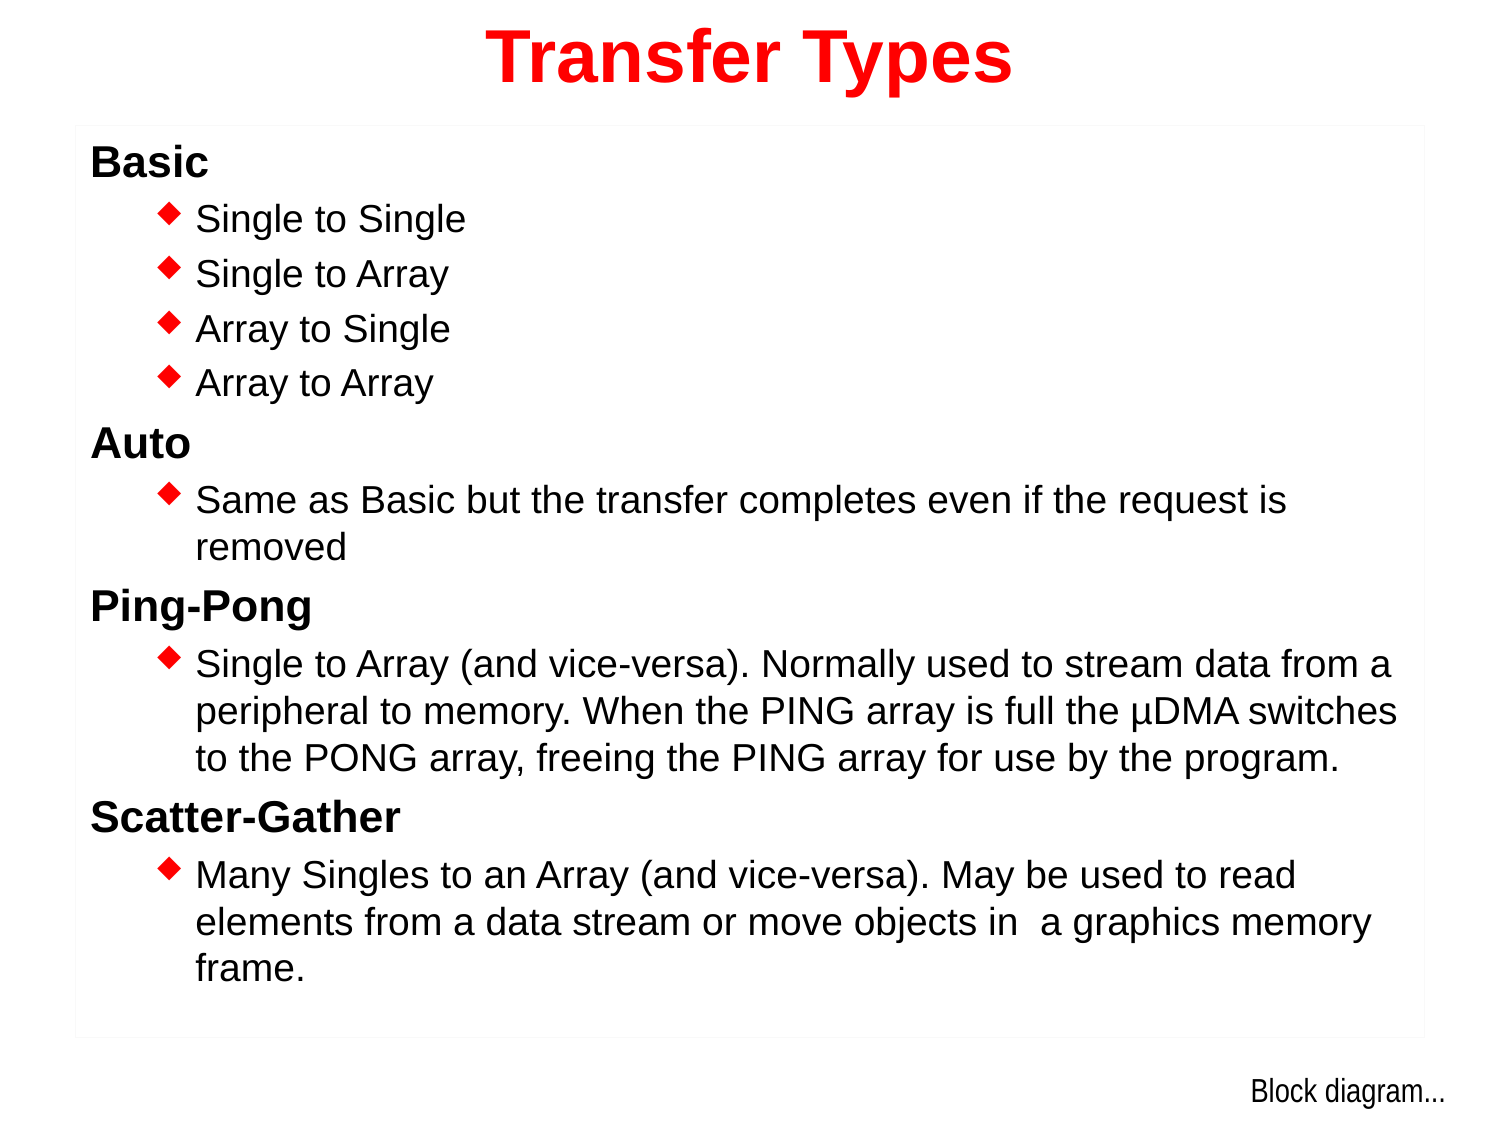

# Transfer Types
Basic
Single to Single
Single to Array
Array to Single
Array to Array
Auto
Same as Basic but the transfer completes even if the request is removed
Ping-Pong
Single to Array (and vice-versa). Normally used to stream data from a peripheral to memory. When the PING array is full the µDMA switches to the PONG array, freeing the PING array for use by the program.
Scatter-Gather
Many Singles to an Array (and vice-versa). May be used to read elements from a data stream or move objects in  a graphics memory frame.

Block diagram...